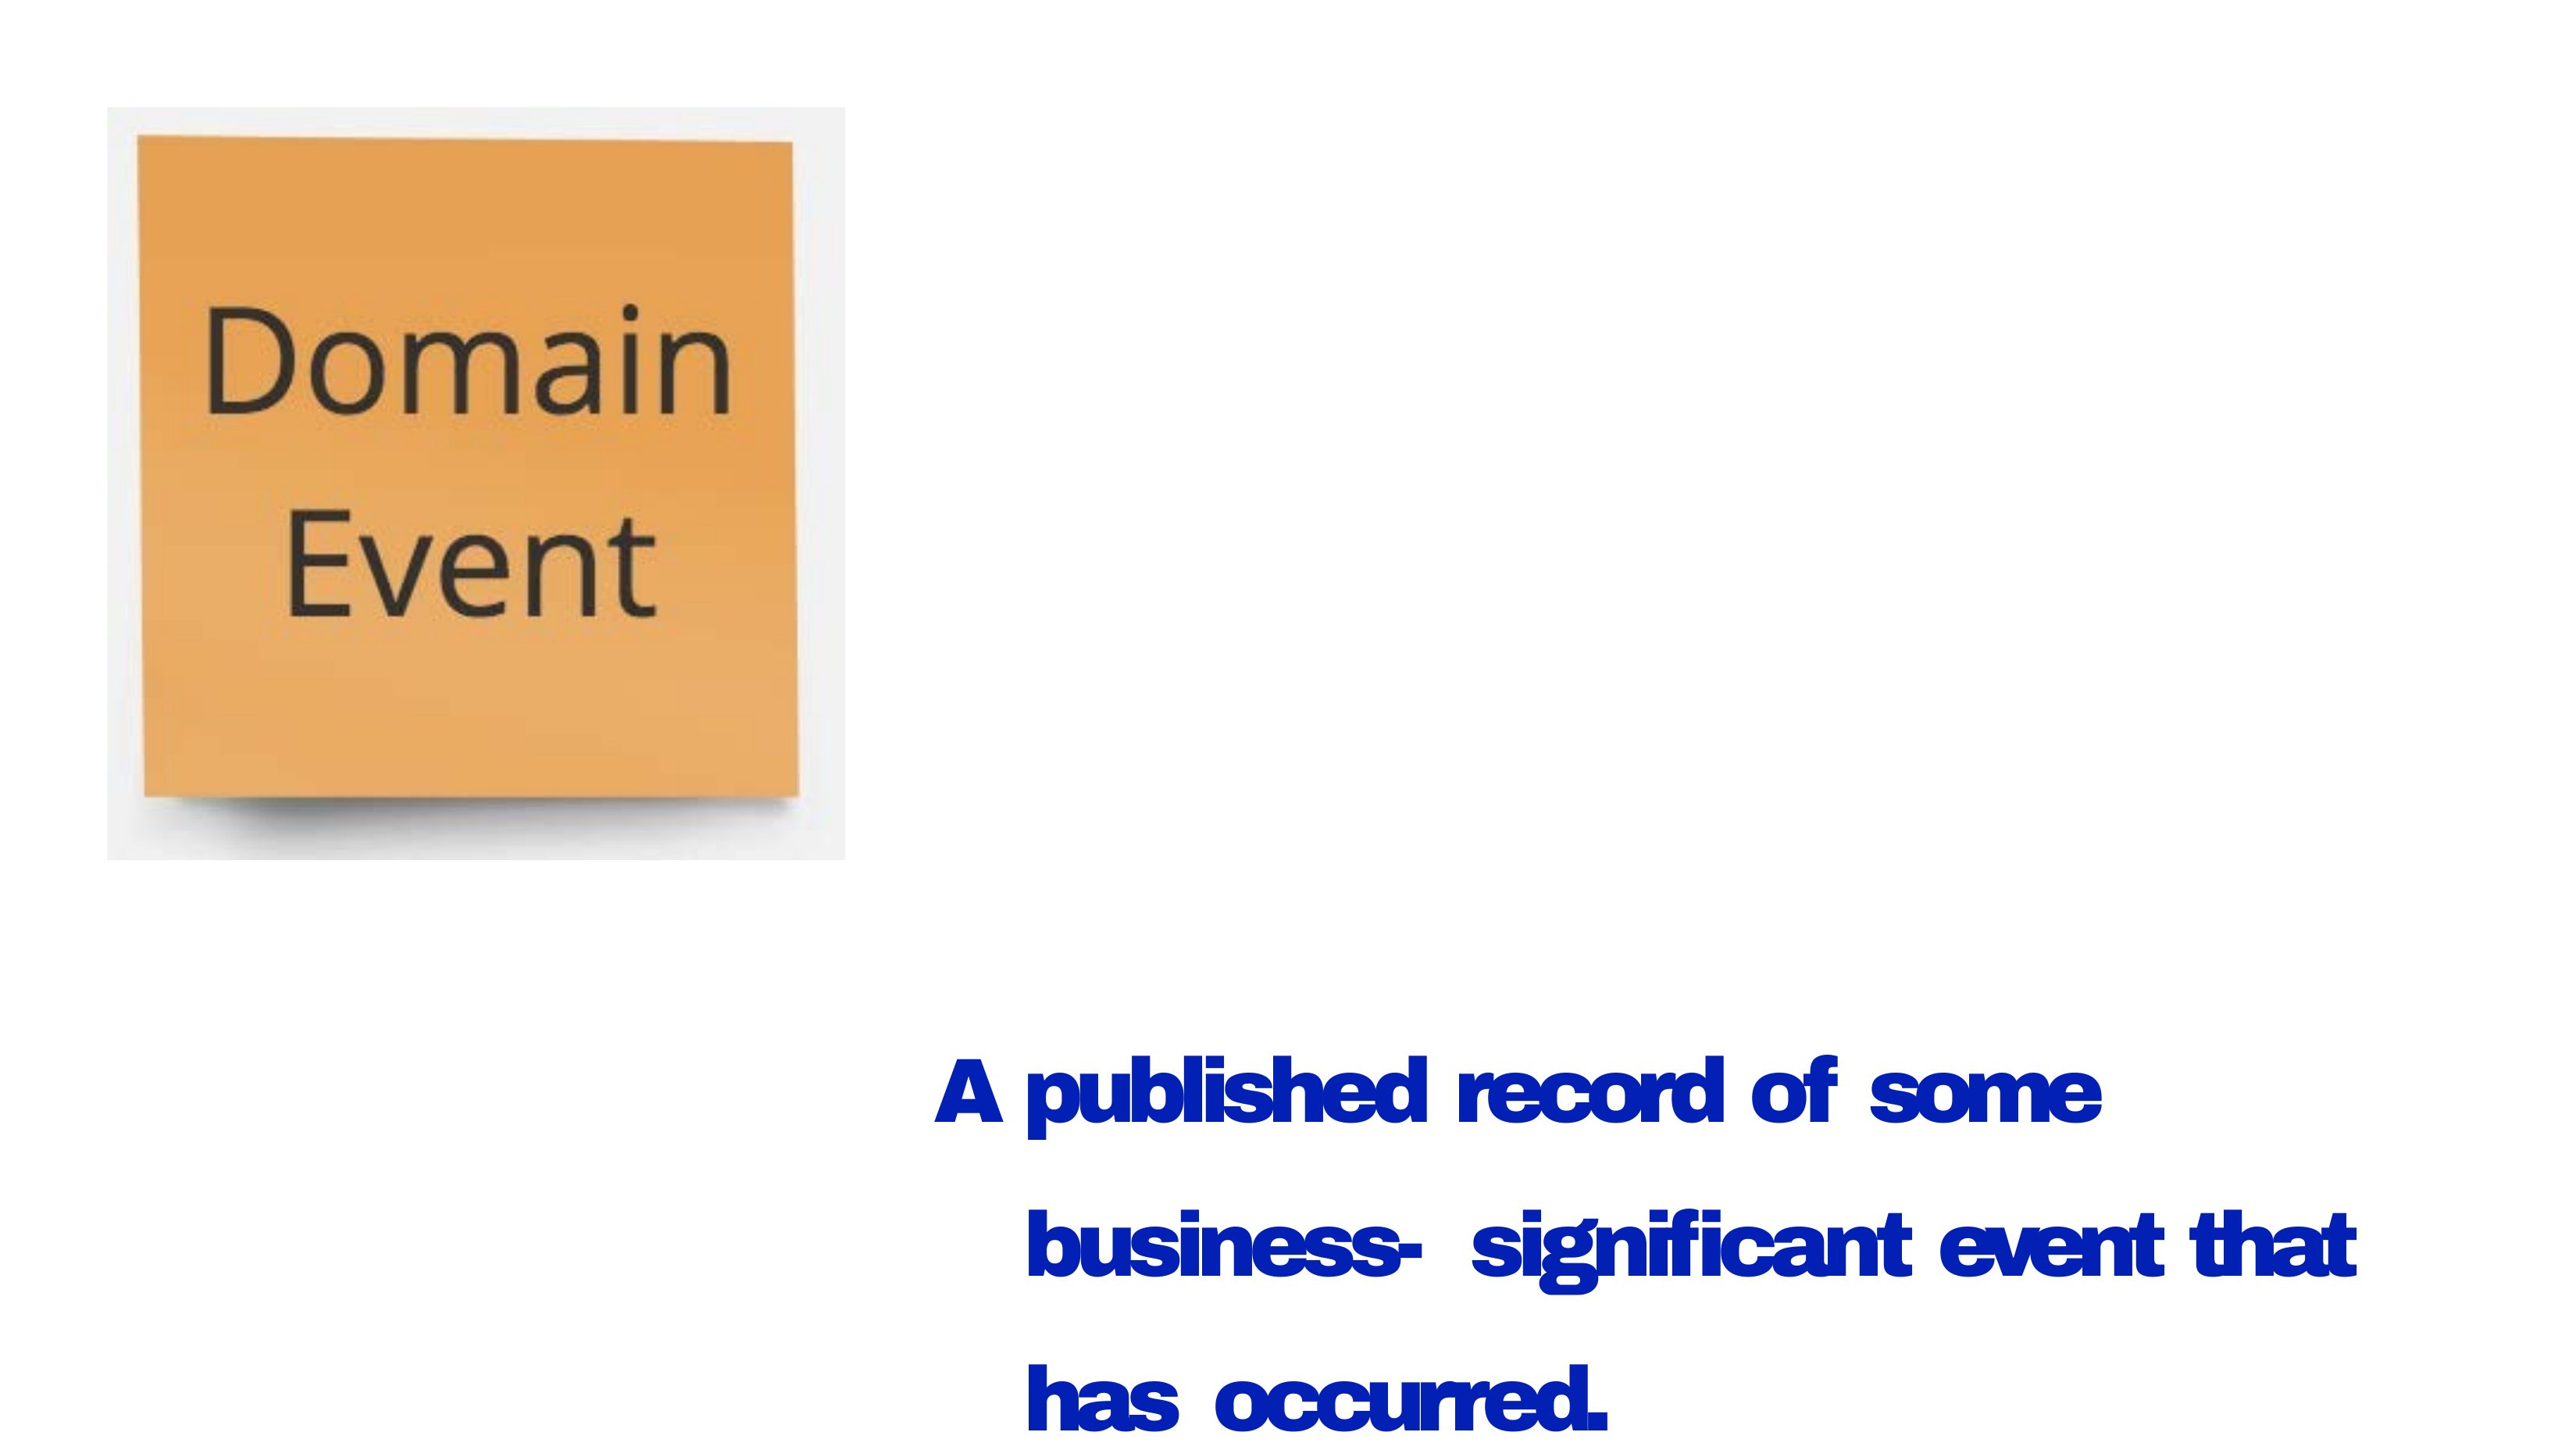

# A published record of some business-  significant event that has occurred.